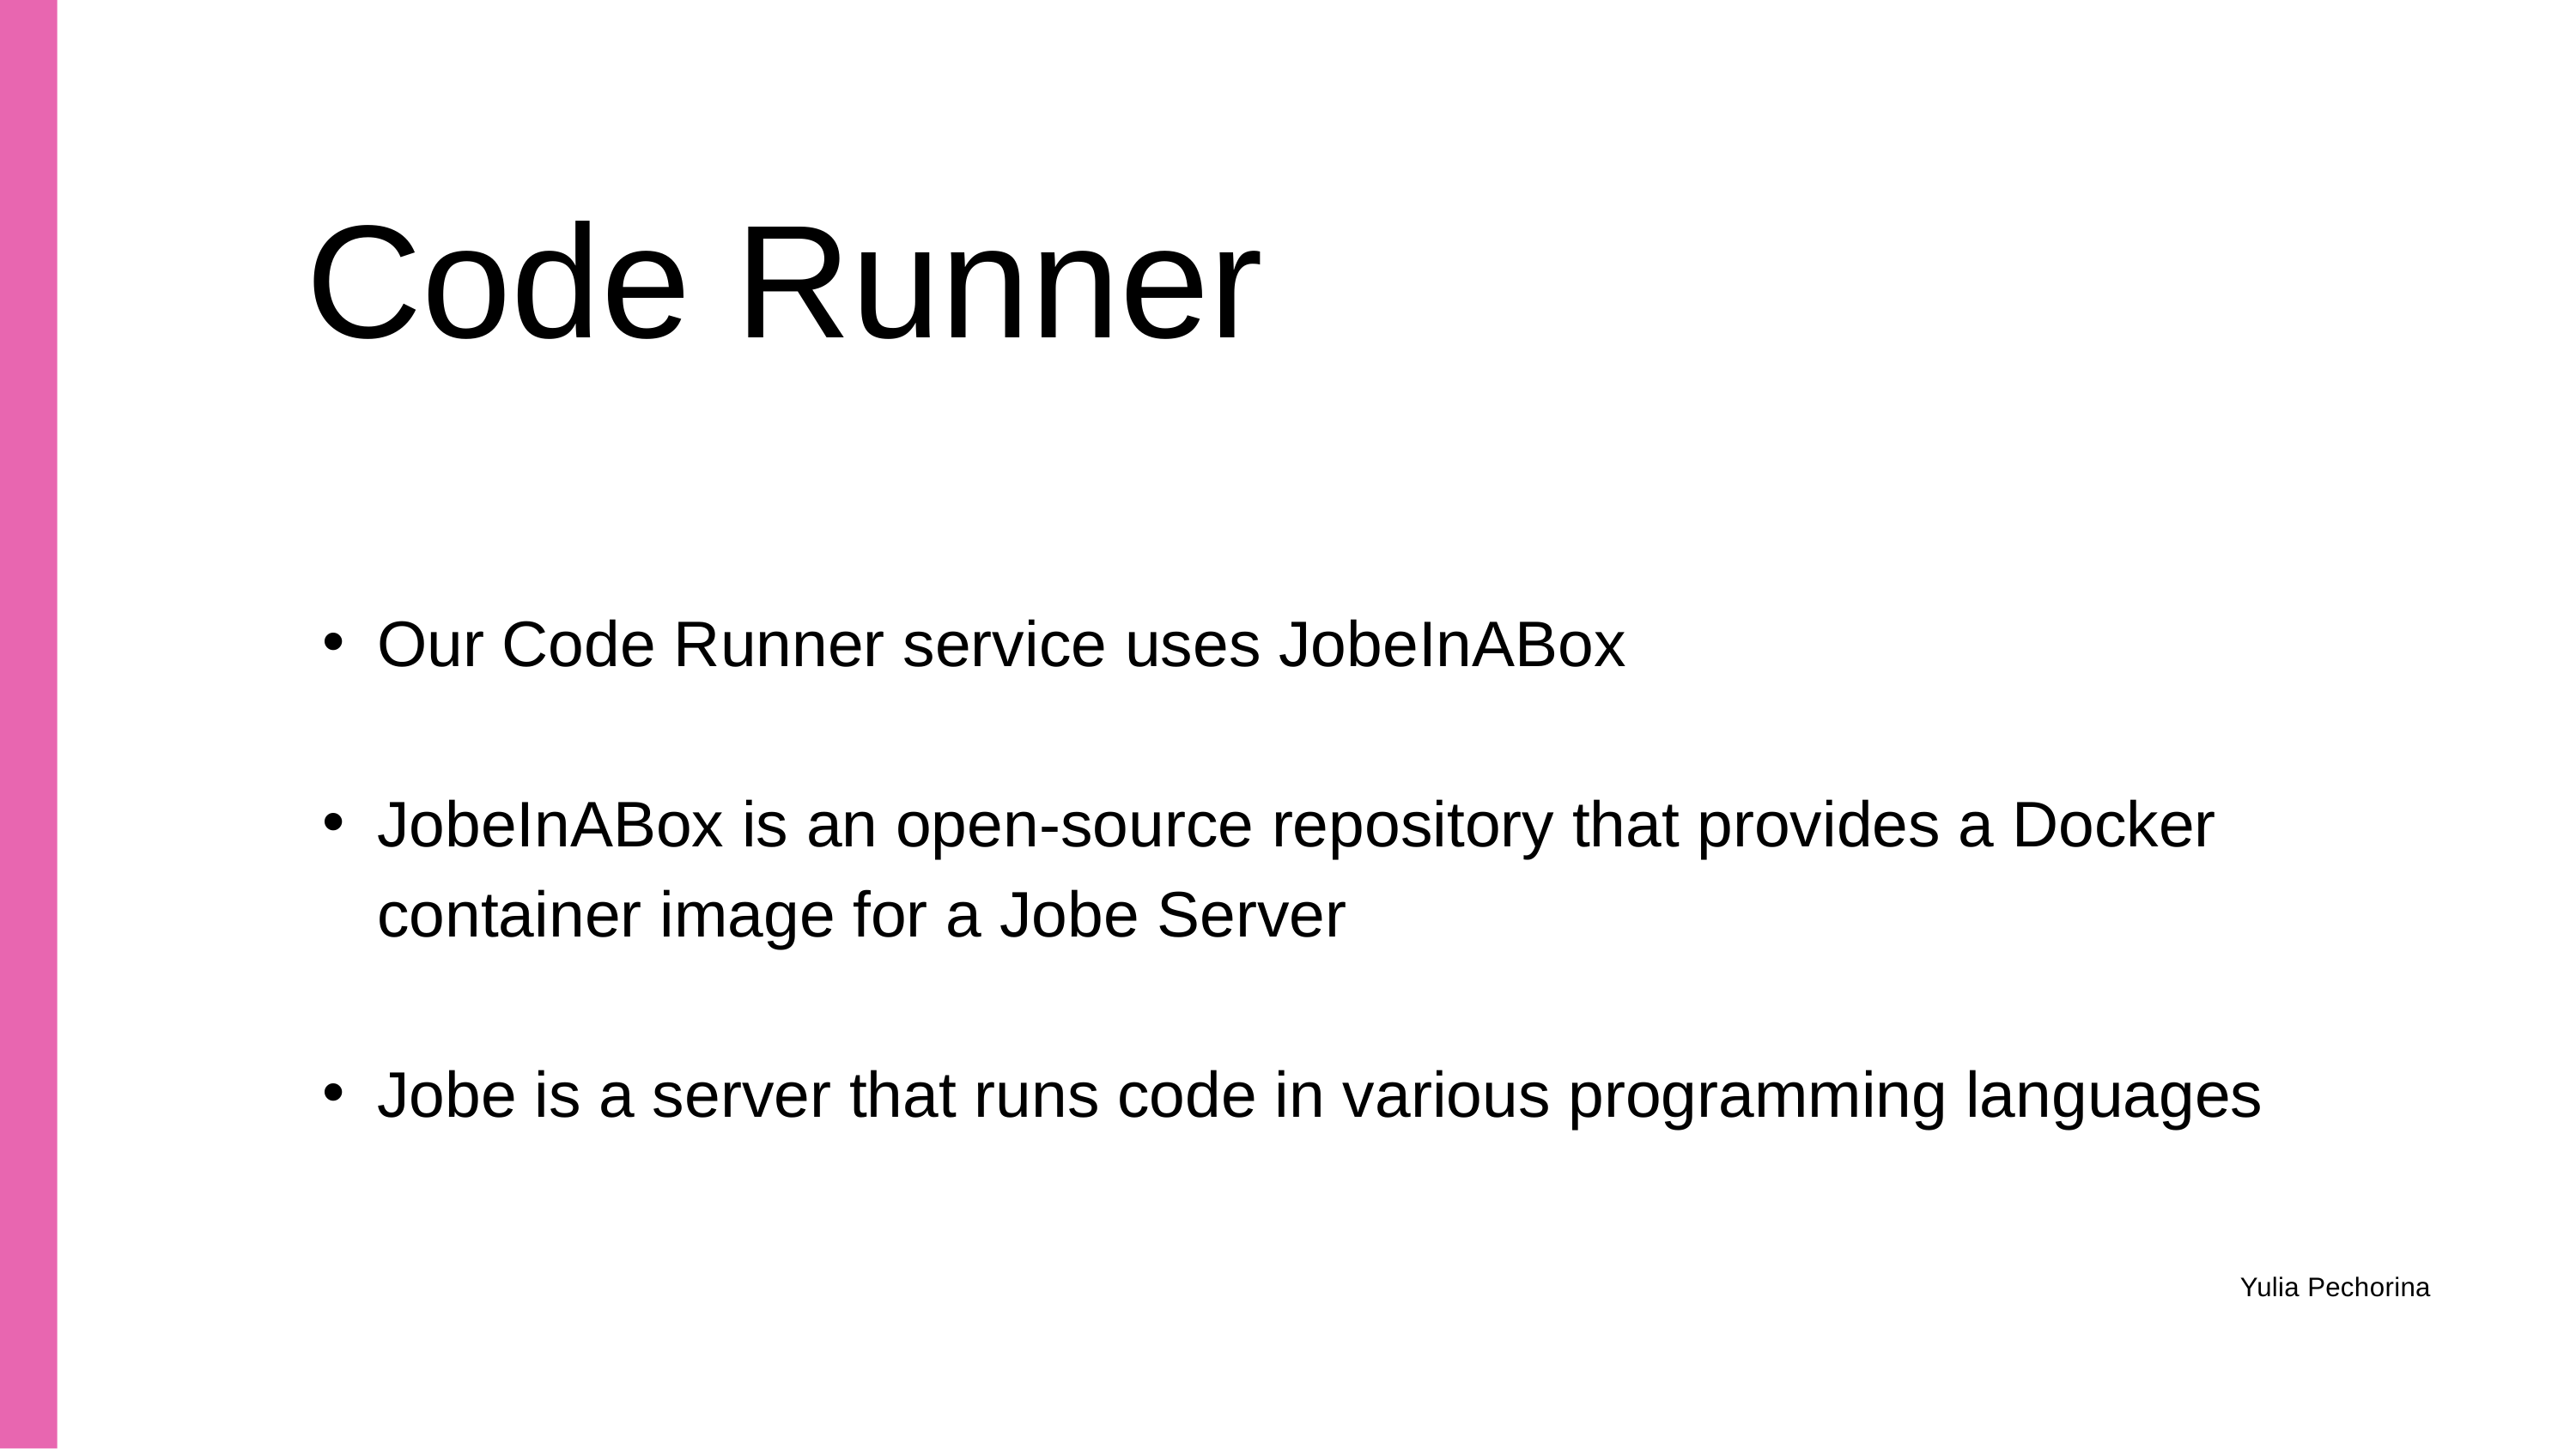

Code Runner
Our Code Runner service uses JobeInABox

JobeInABox is an open-source repository that provides a Docker container image for a Jobe Server

Jobe is a server that runs code in various programming languages
Yulia Pechorina